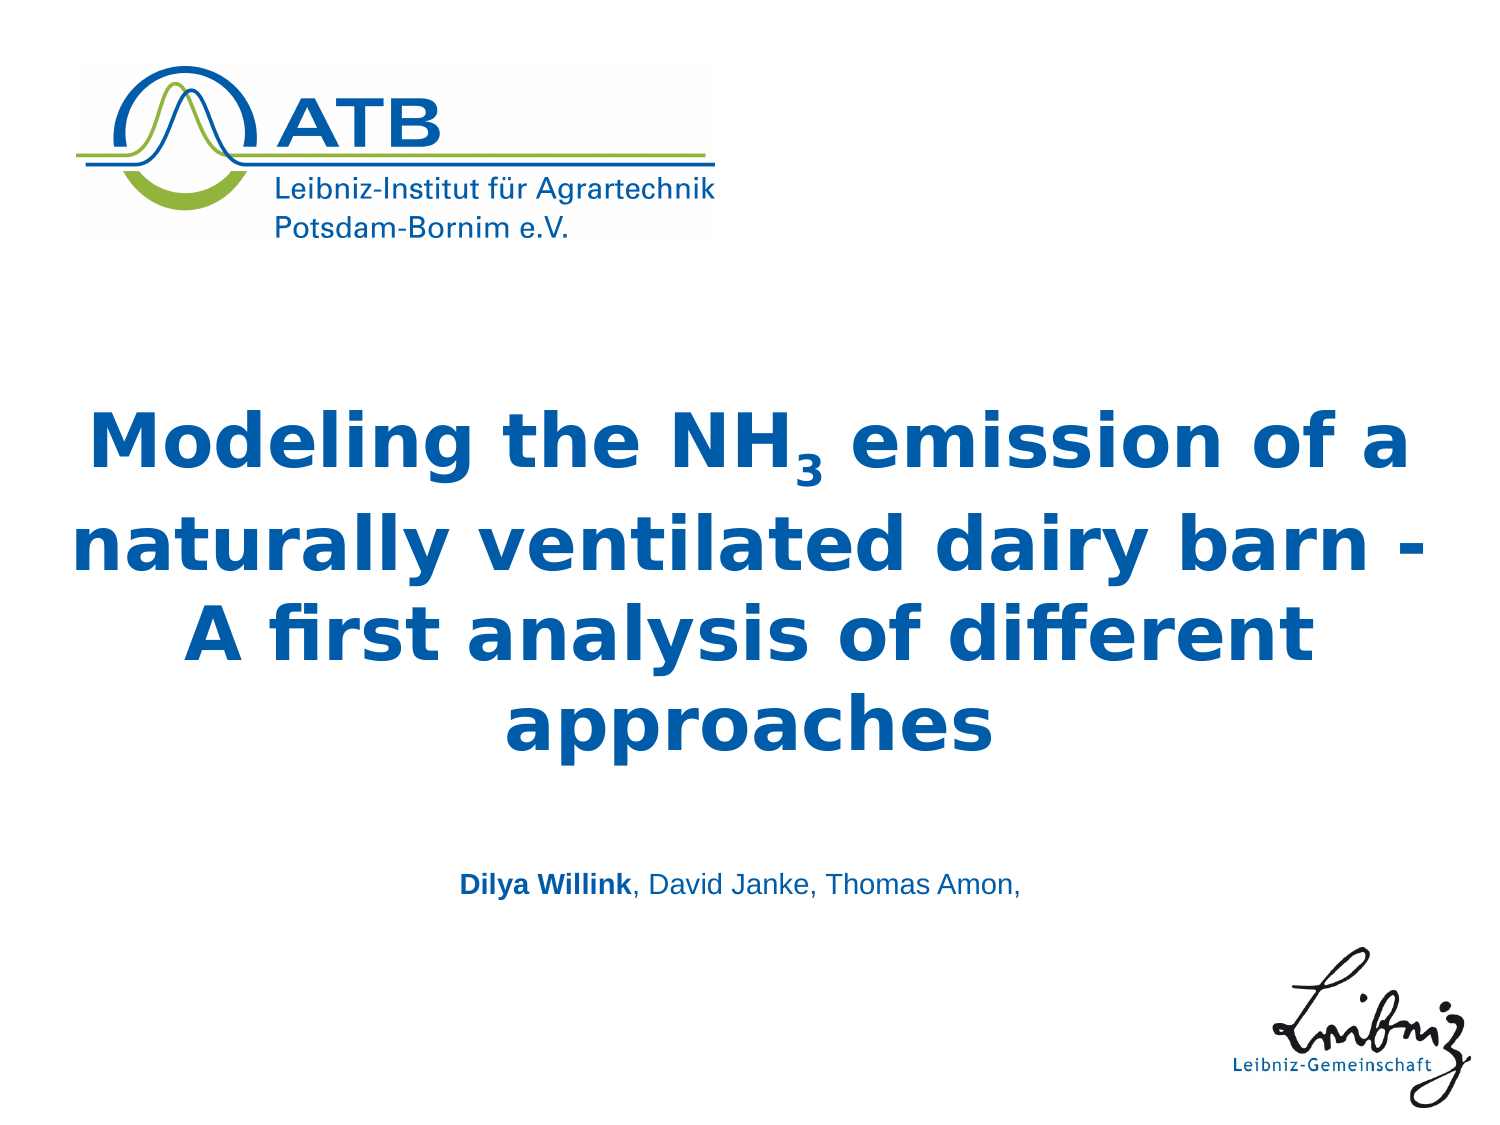

Modeling the NH3 emission of a naturally ventilated dairy barn - A first analysis of different approaches
 Dilya Willink, David Janke, Thomas Amon,